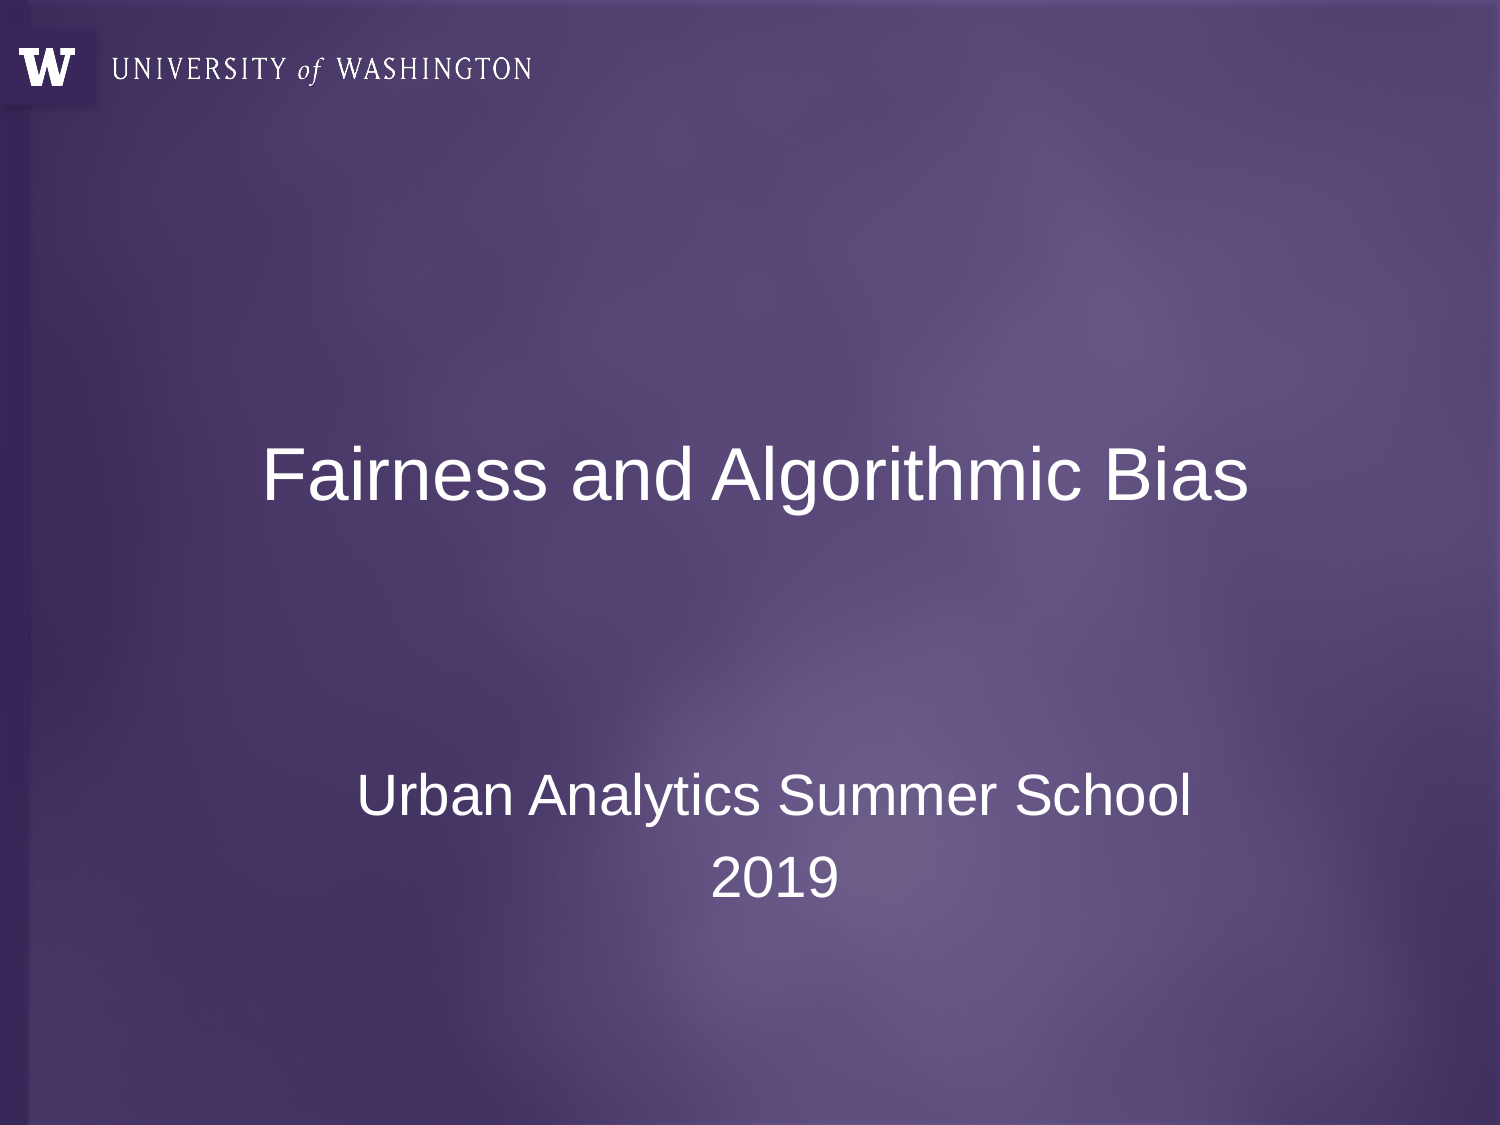

# Fairness and Algorithmic Bias
Urban Analytics Summer School
2019